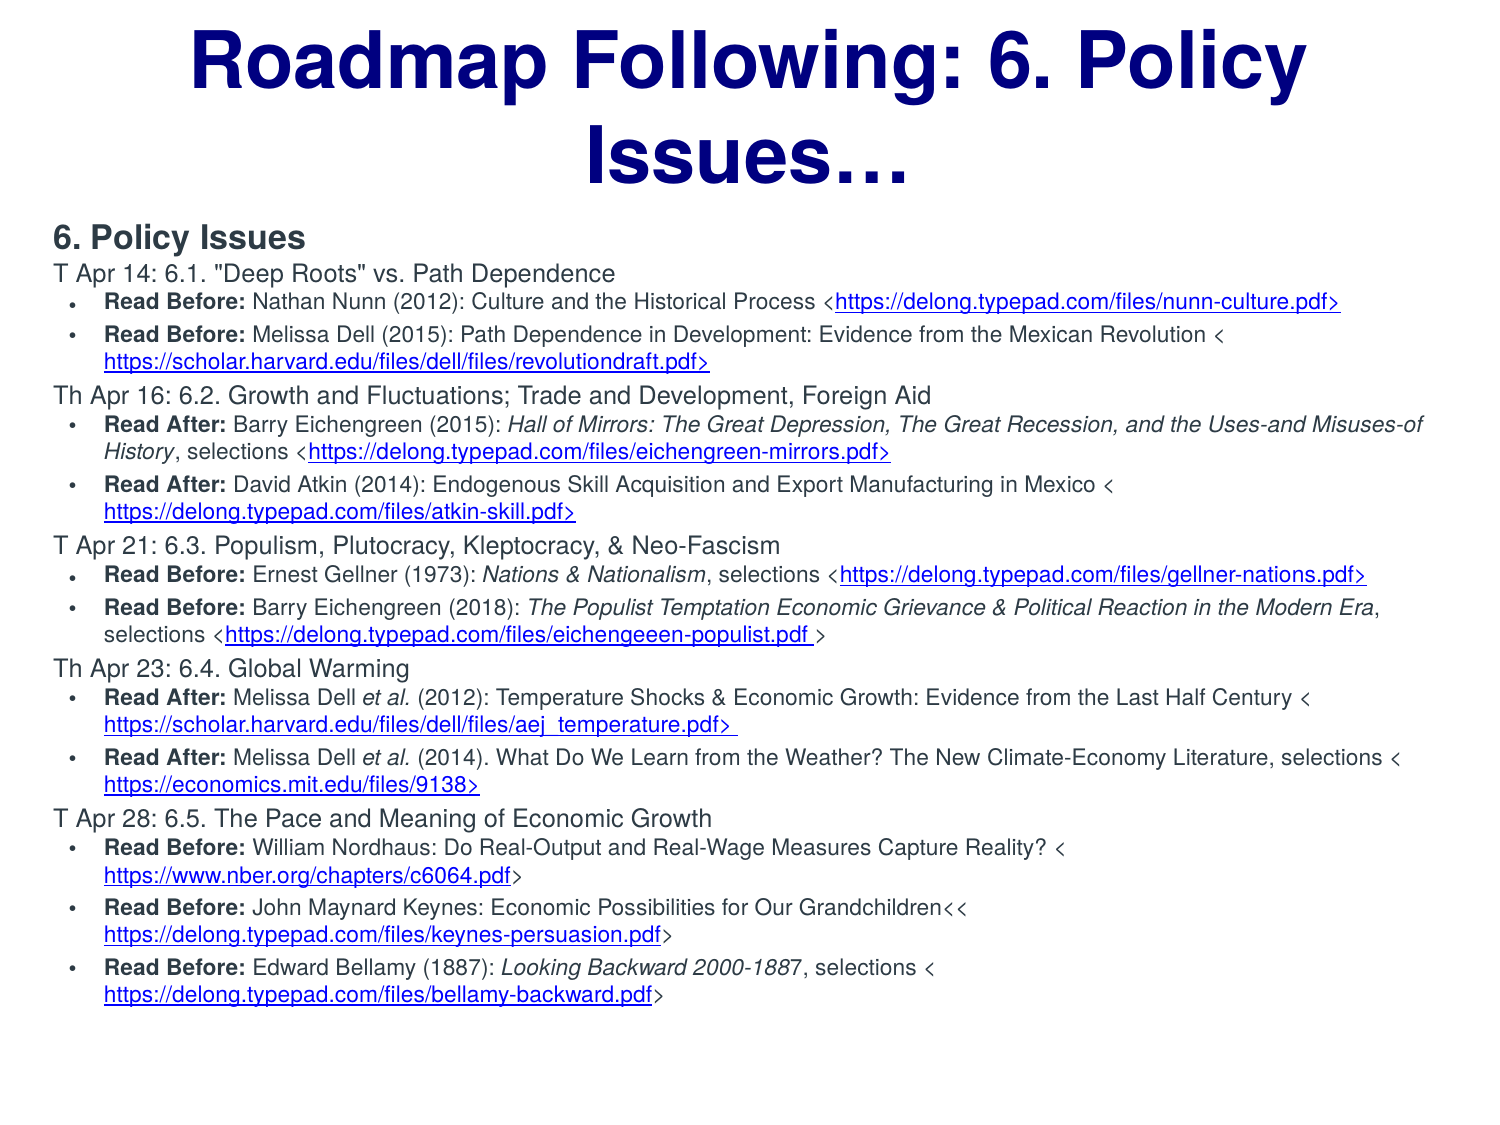

Roadmap Following: 6. Policy Issues…
6. Policy Issues
T Apr 14: 6.1. "Deep Roots" vs. Path Dependence
Read Before: Nathan Nunn (2012): Culture and the Historical Process <https://delong.typepad.com/files/nunn-culture.pdf>
Read Before: Melissa Dell (2015): Path Dependence in Development: Evidence from the Mexican Revolution <https://scholar.harvard.edu/files/dell/files/revolutiondraft.pdf>
Th Apr 16: 6.2. Growth and Fluctuations; Trade and Development, Foreign Aid
Read After: Barry Eichengreen (2015): Hall of Mirrors: The Great Depression, The Great Recession, and the Uses-and Misuses-of History, selections <https://delong.typepad.com/files/eichengreen-mirrors.pdf>
Read After: David Atkin (2014): Endogenous Skill Acquisition and Export Manufacturing in Mexico <https://delong.typepad.com/files/atkin-skill.pdf>
T Apr 21: 6.3. Populism, Plutocracy, Kleptocracy, & Neo-Fascism
Read Before: Ernest Gellner (1973): Nations & Nationalism, selections <https://delong.typepad.com/files/gellner-
nations.pdf>
Read Before: Barry Eichengreen (2018): The Populist Temptation Economic Grievance & Political Reaction in the Modern Era, selections <https://delong.typepad.com/files/eichengeeen-populist.pdf >
Th Apr 23: 6.4. Global Warming
Read After: Melissa Dell et al. (2012): Temperature Shocks & Economic Growth: Evidence from the Last Half Century <https://scholar.harvard.edu/files/dell/files/aej_temperature.pdf>
Read After: Melissa Dell et al. (2014). What Do We Learn from the Weather? The New Climate-Economy Literature, selections <https://economics.mit.edu/files/9138>
T Apr 28: 6.5. The Pace and Meaning of Economic Growth
Read Before: William Nordhaus: Do Real-Output and Real-Wage Measures Capture Reality? <https://www.nber.org/chapters/c6064.pdf>
Read Before: John Maynard Keynes: Economic Possibilities for Our Grandchildren<<https://delong.typepad.com/files/keynes-persuasion.pdf>
Read Before: Edward Bellamy (1887): Looking Backward 2000-1887, selections <https://delong.typepad.com/files/bellamy-backward.pdf>